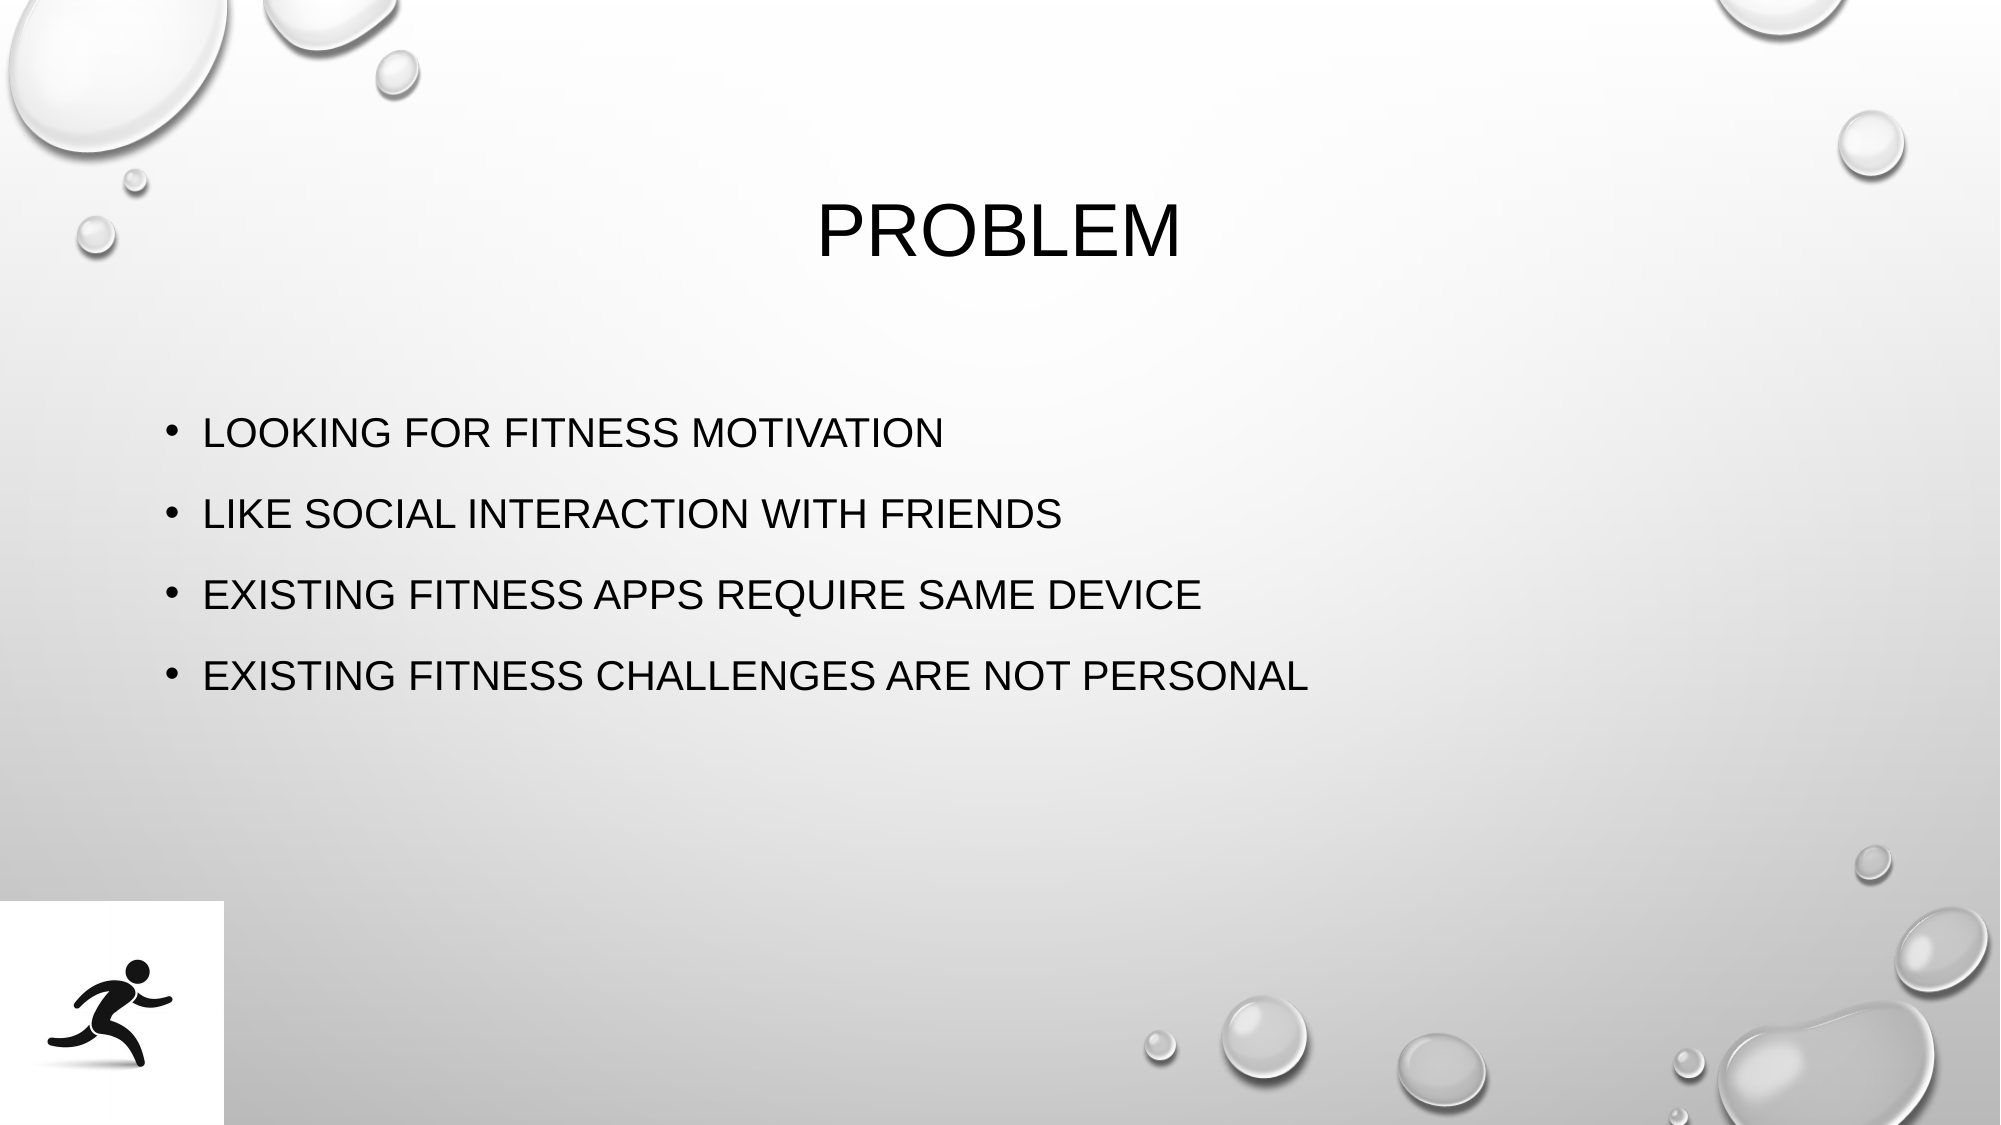

# Problem
Looking for fitness motivation
Like social interaction with friends
Existing fitness apps require same device
Existing fitness challenges are not personal